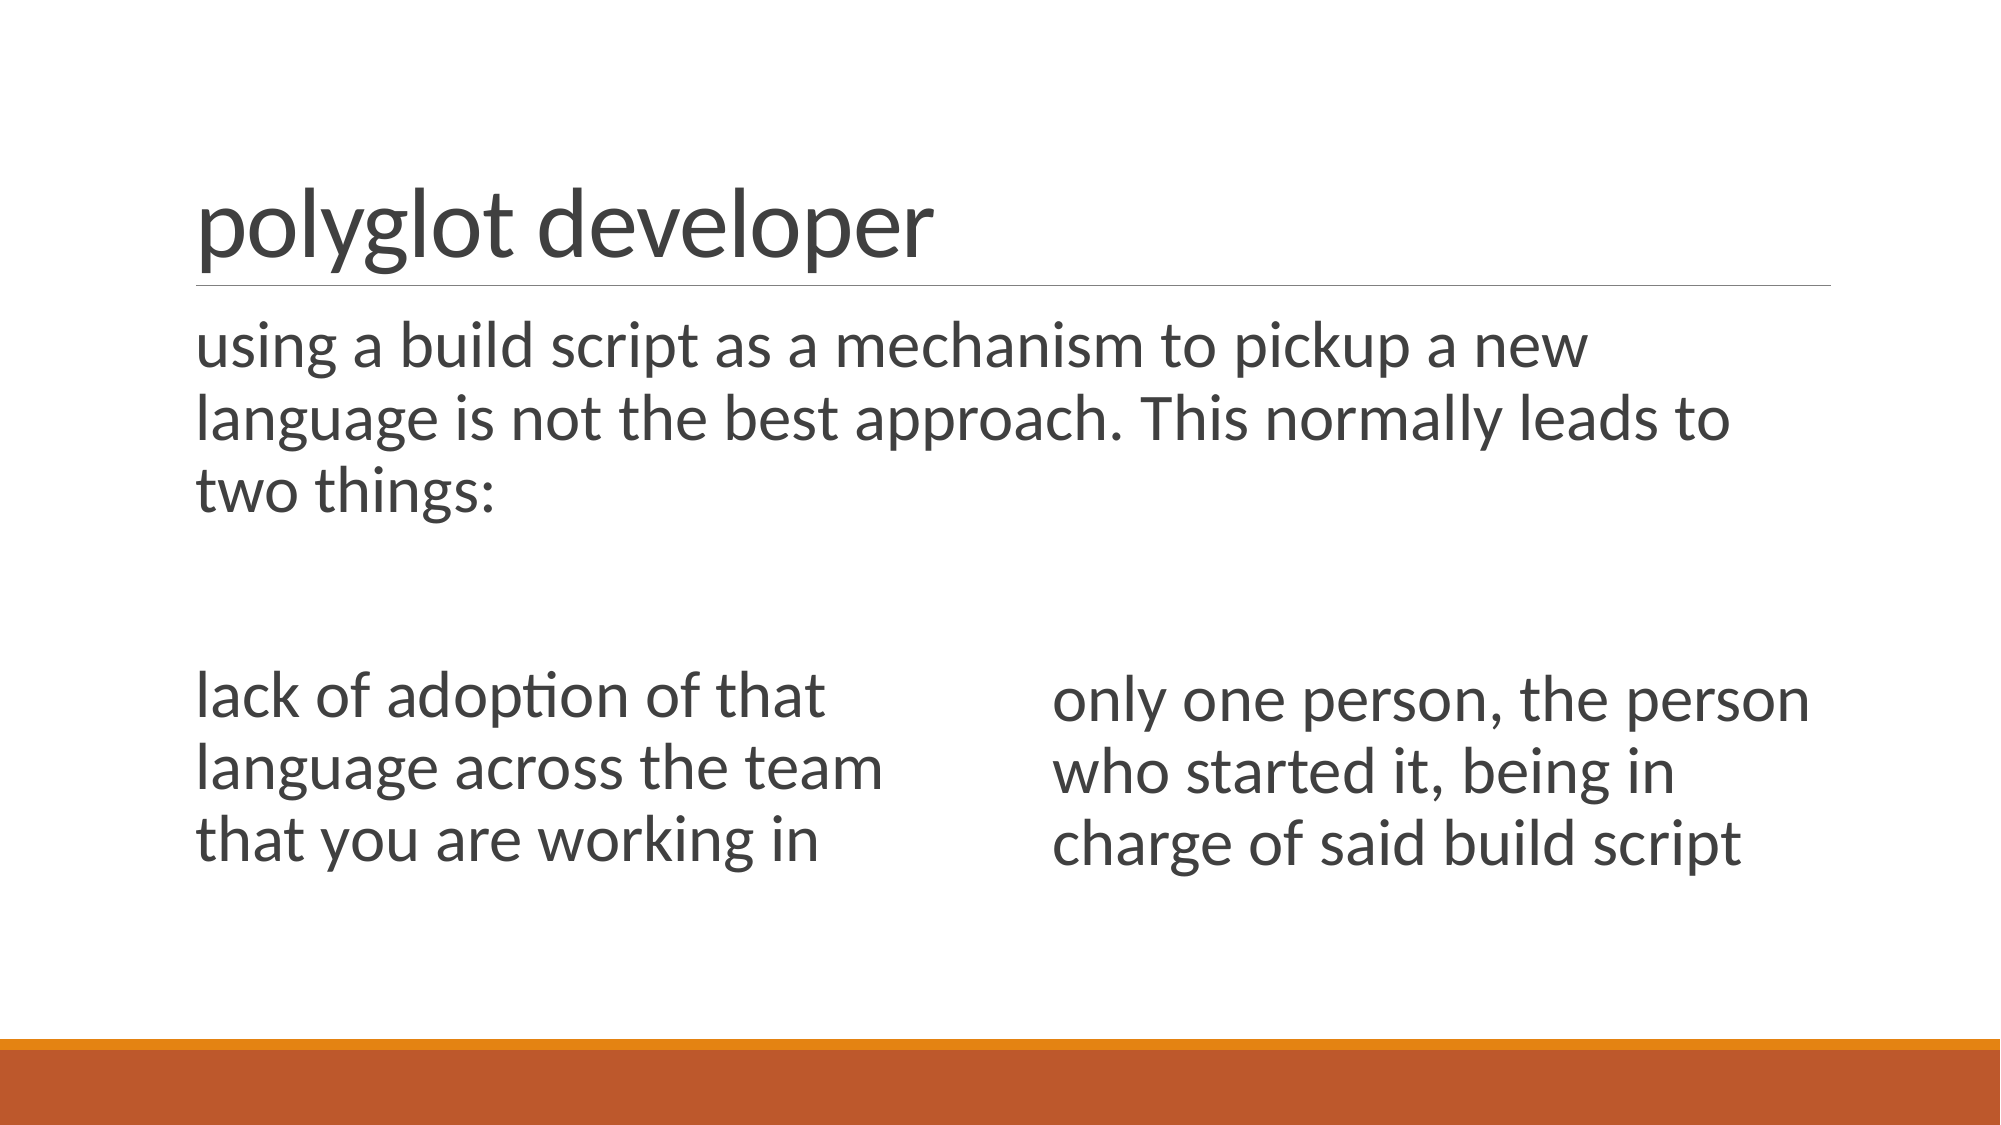

# polyglot developer
using a build script as a mechanism to pickup a new language is not the best approach. This normally leads to two things:
lack of adoption of that language across the team that you are working in
only one person, the person who started it, being in charge of said build script